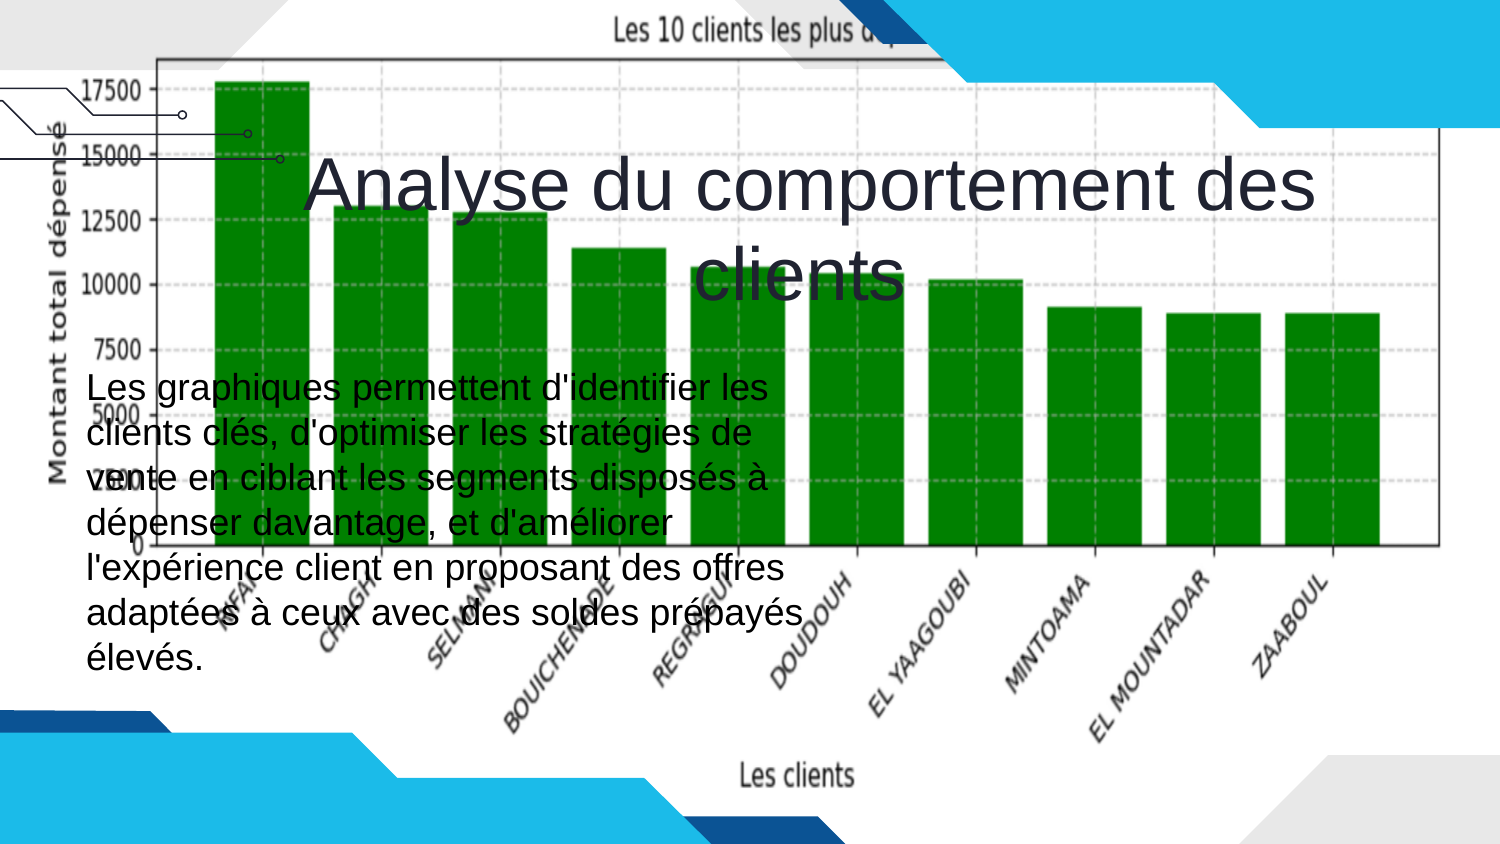

# Analyse du comportement des clients
Les graphiques permettent d'identifier les clients clés, d'optimiser les stratégies de vente en ciblant les segments disposés à dépenser davantage, et d'améliorer l'expérience client en proposant des offres adaptées à ceux avec des soldes prépayés élevés.